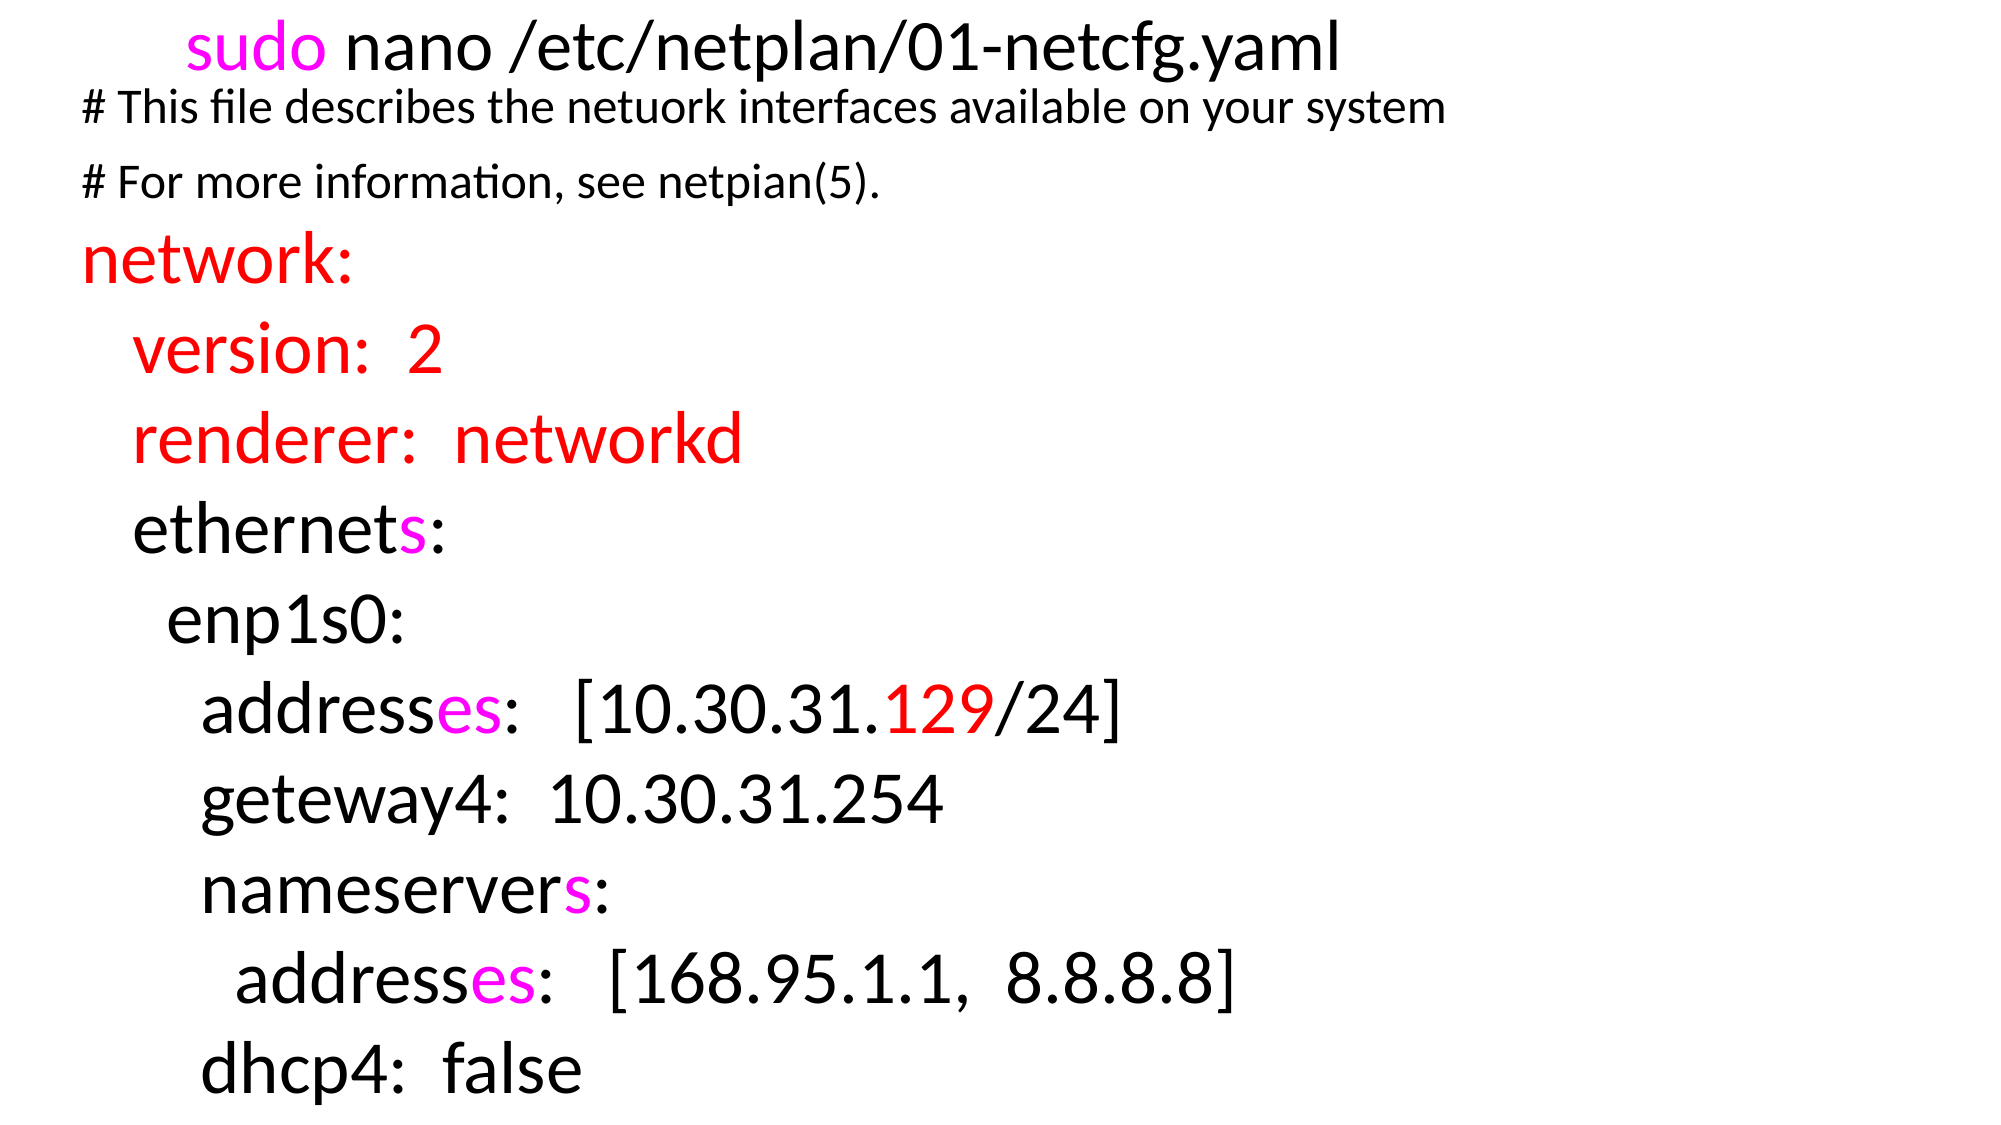

# sudo nano /etc/netplan/01-netcfg.yaml
# This file describes the netuork interfaces available on your system
# For more information, see netpian(5).
network:
   version:  2
   renderer:  networkd
   ethernets:
     enp1s0:
       addresses:   [10.30.31.129/24]
       geteway4:  10.30.31.254
       nameservers:
         addresses:   [168.95.1.1,  8.8.8.8]
       dhcp4:  false